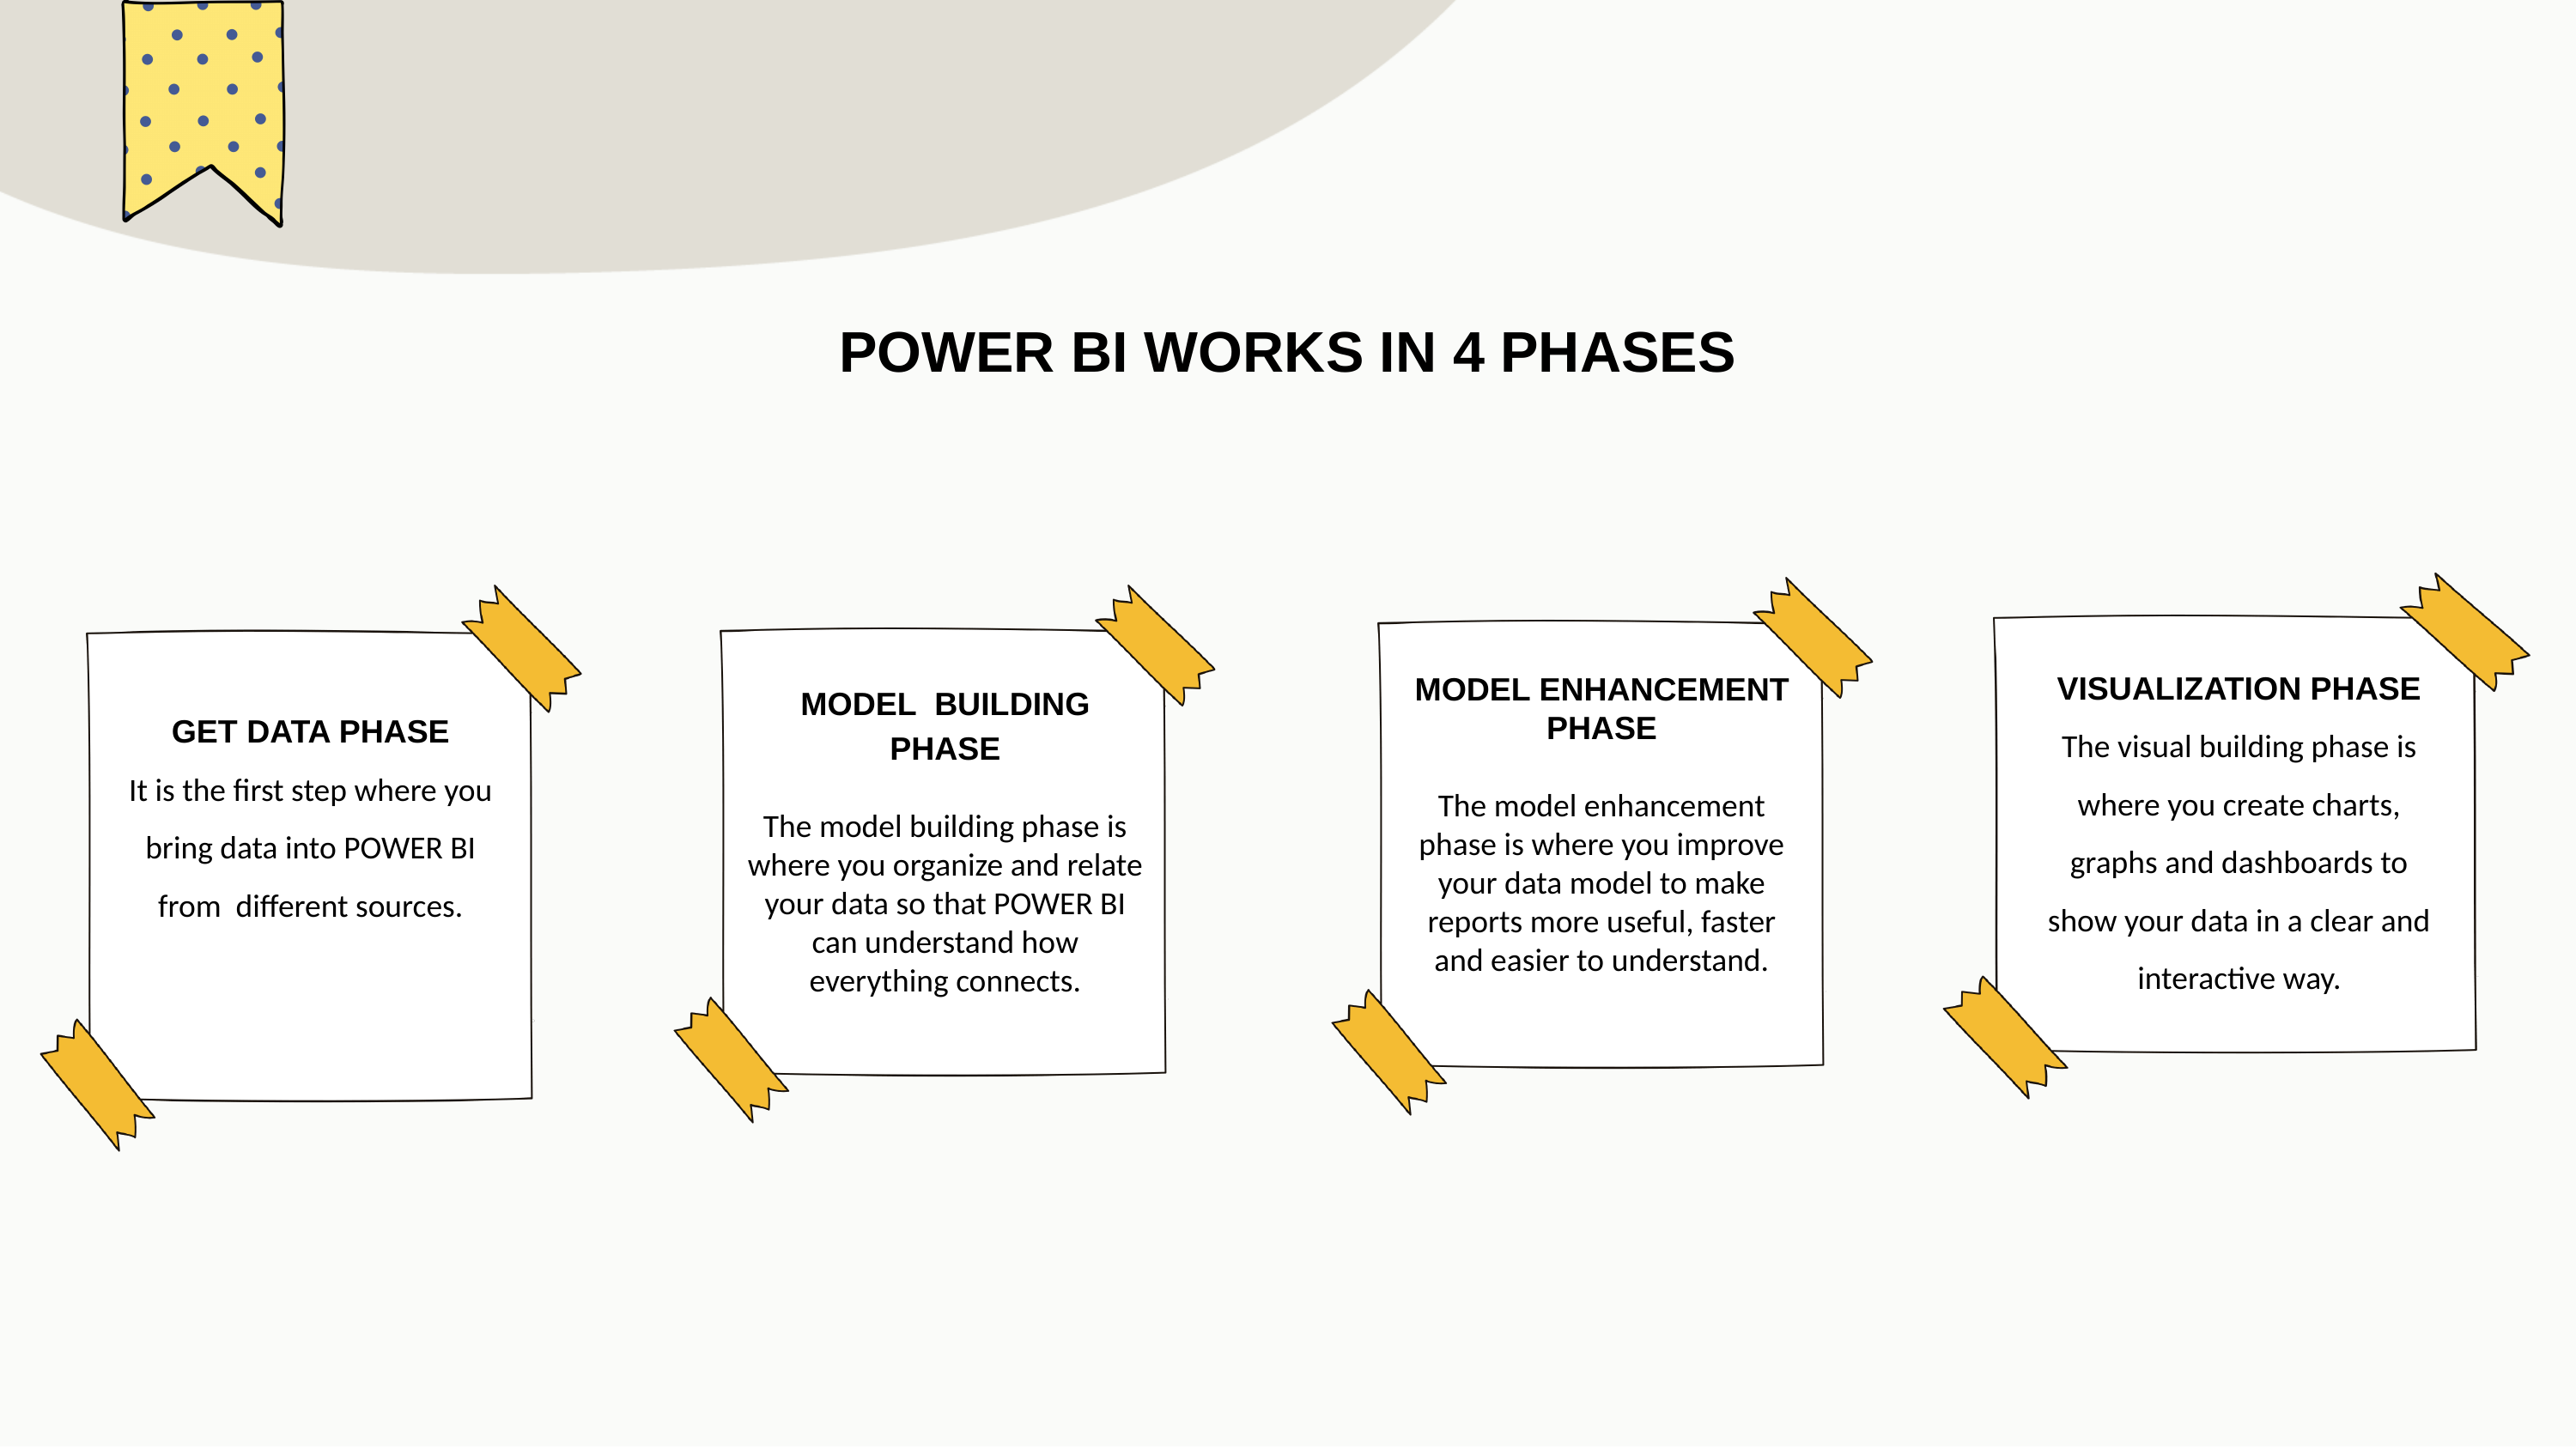

POWER BI WORKS IN 4 PHASES

VISUALIZATION PHASE
The visual building phase is where you create charts, graphs and dashboards to show your data in a clear and interactive way.
MODEL BUILDING PHASE

The model building phase is where you organize and relate your data so that POWER BI can understand how everything connects.

GET DATA PHASE
It is the first step where you bring data into POWER BI from  different sources.
MODEL ENHANCEMENT PHASE

The model enhancement phase is where you improve your data model to make reports more useful, faster and easier to understand.